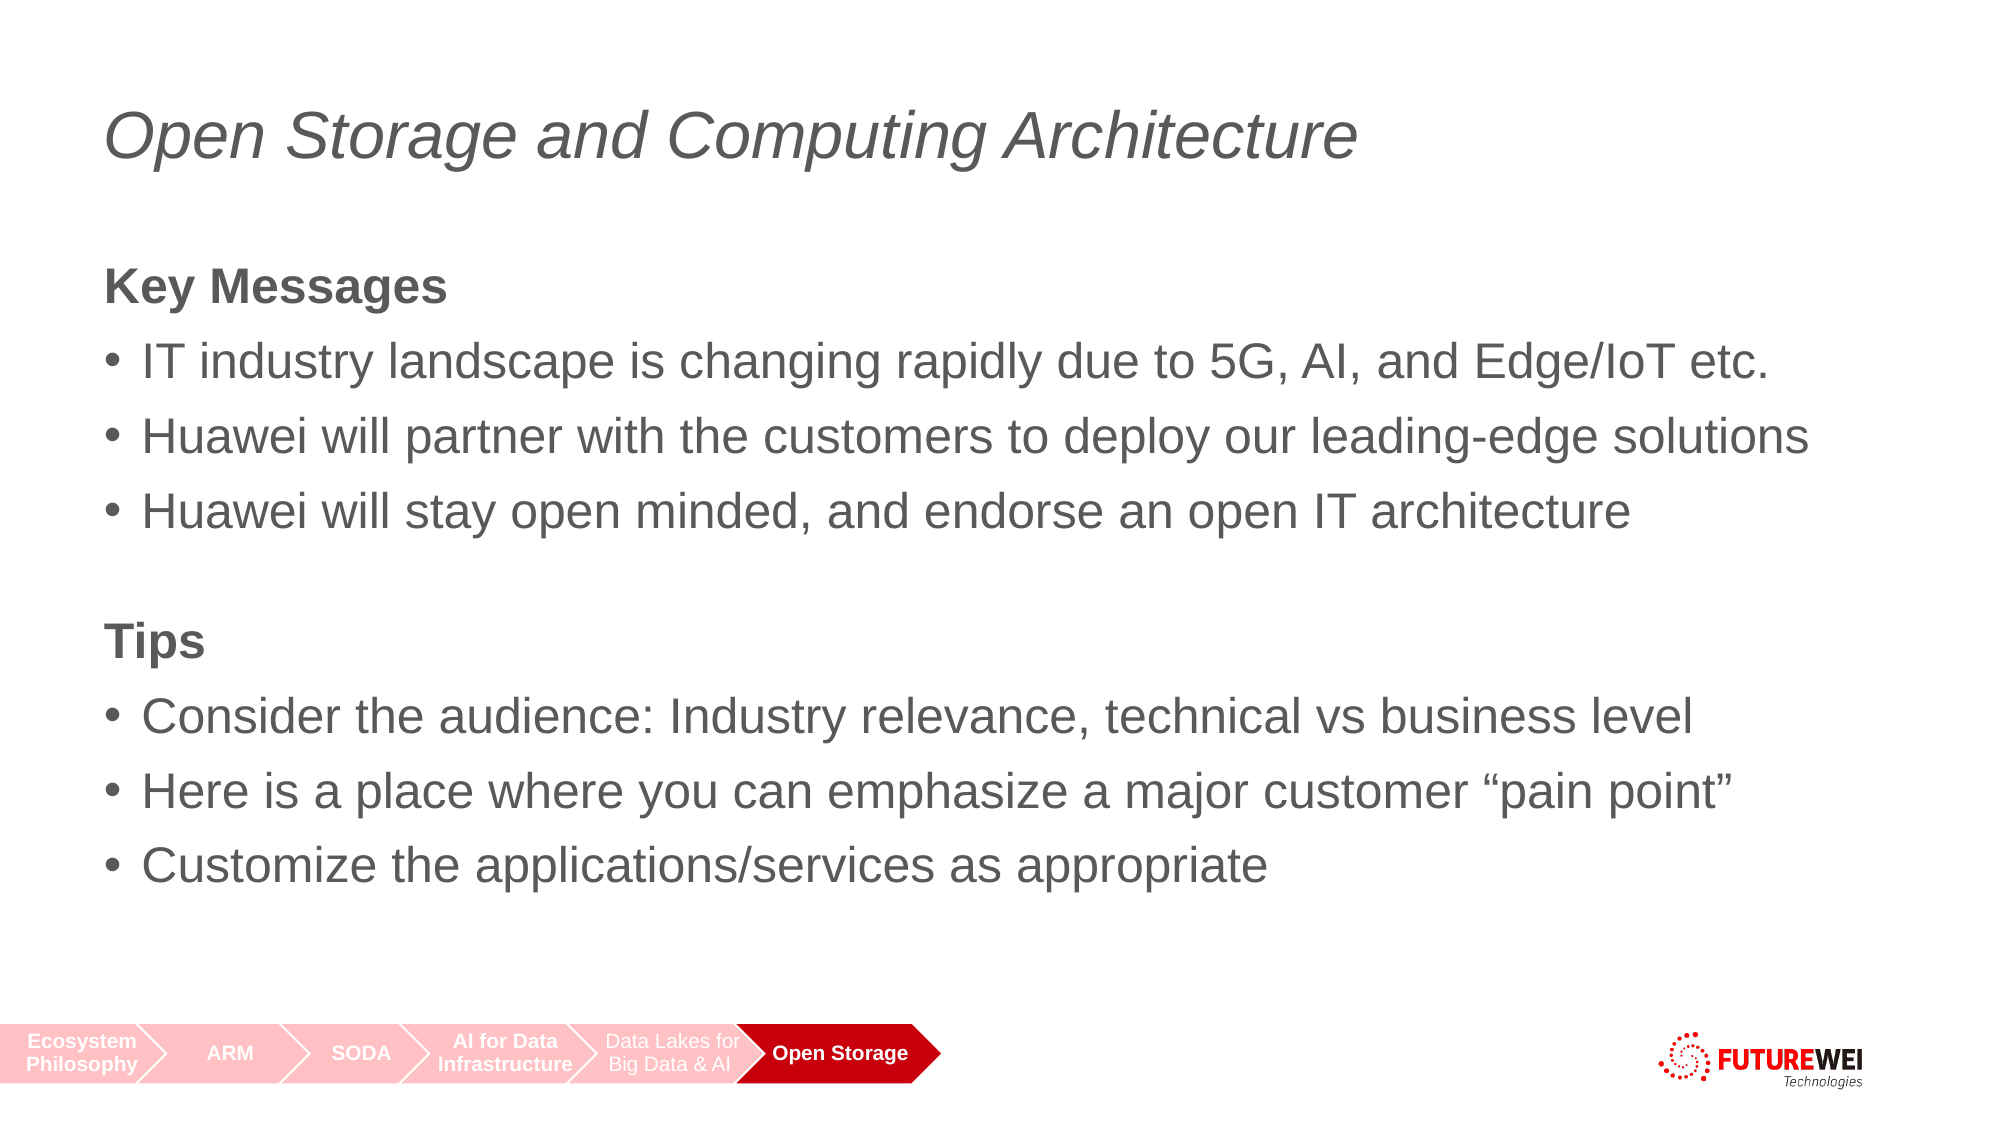

# Open Storage and Computing Architecture
Key Messages
IT industry landscape is changing rapidly due to 5G, AI, and Edge/IoT etc.
Huawei will partner with the customers to deploy our leading-edge solutions
Huawei will stay open minded, and endorse an open IT architecture

Tips
Consider the audience: Industry relevance, technical vs business level
Here is a place where you can emphasize a major customer “pain point”
Customize the applications/services as appropriate

Ecosystem Philosophy
ARM
SODA
AI for Data Infrastructure
Data Lakes for Big Data & AI
Open Storage
18
FUTUREWEI INTERNAL